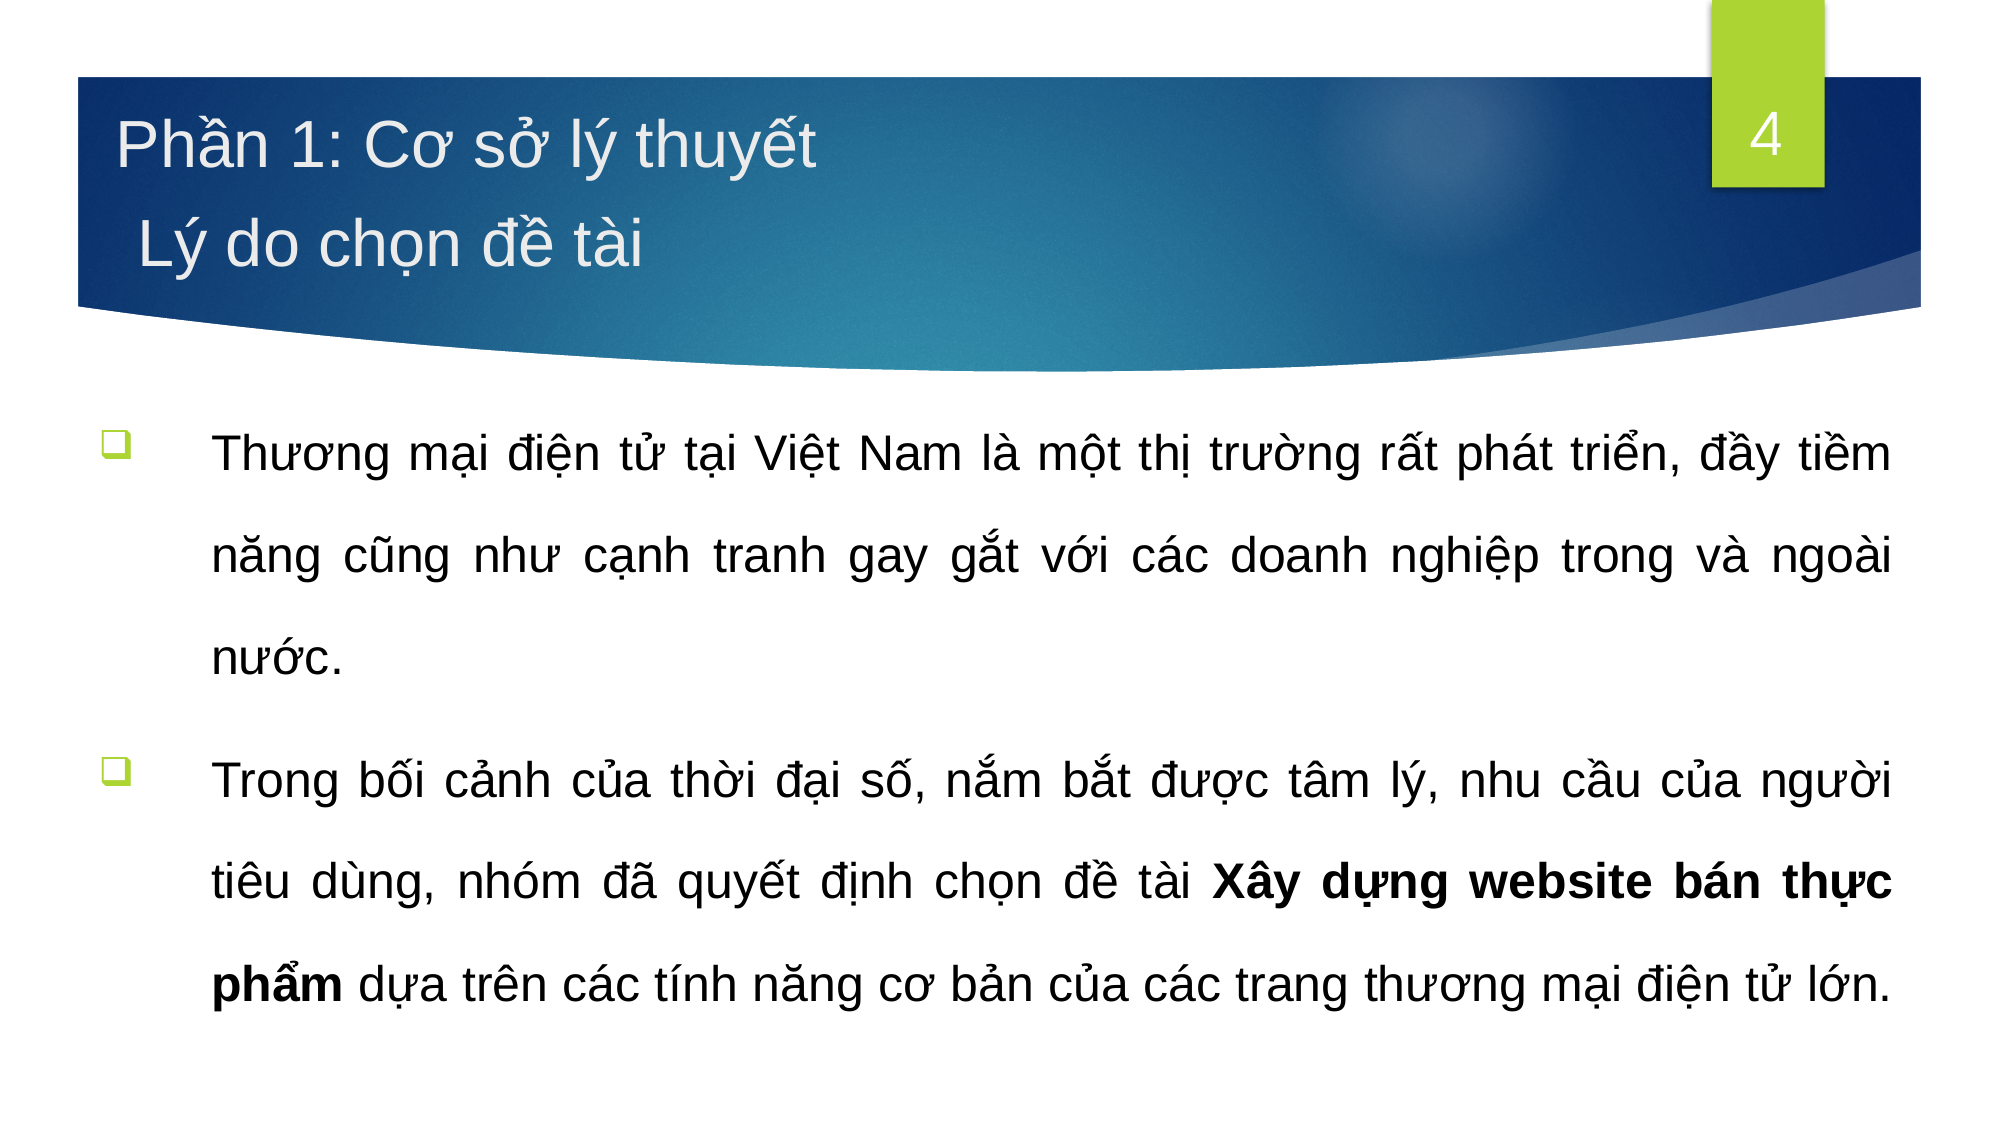

4
# Phần 1: Cơ sở lý thuyết
Lý do chọn đề tài
Thương mại điện tử tại Việt Nam là một thị trường rất phát triển, đầy tiềm năng cũng như cạnh tranh gay gắt với các doanh nghiệp trong và ngoài nước.
Trong bối cảnh của thời đại số, nắm bắt được tâm lý, nhu cầu của người tiêu dùng, nhóm đã quyết định chọn đề tài Xây dựng website bán thực phẩm dựa trên các tính năng cơ bản của các trang thương mại điện tử lớn.